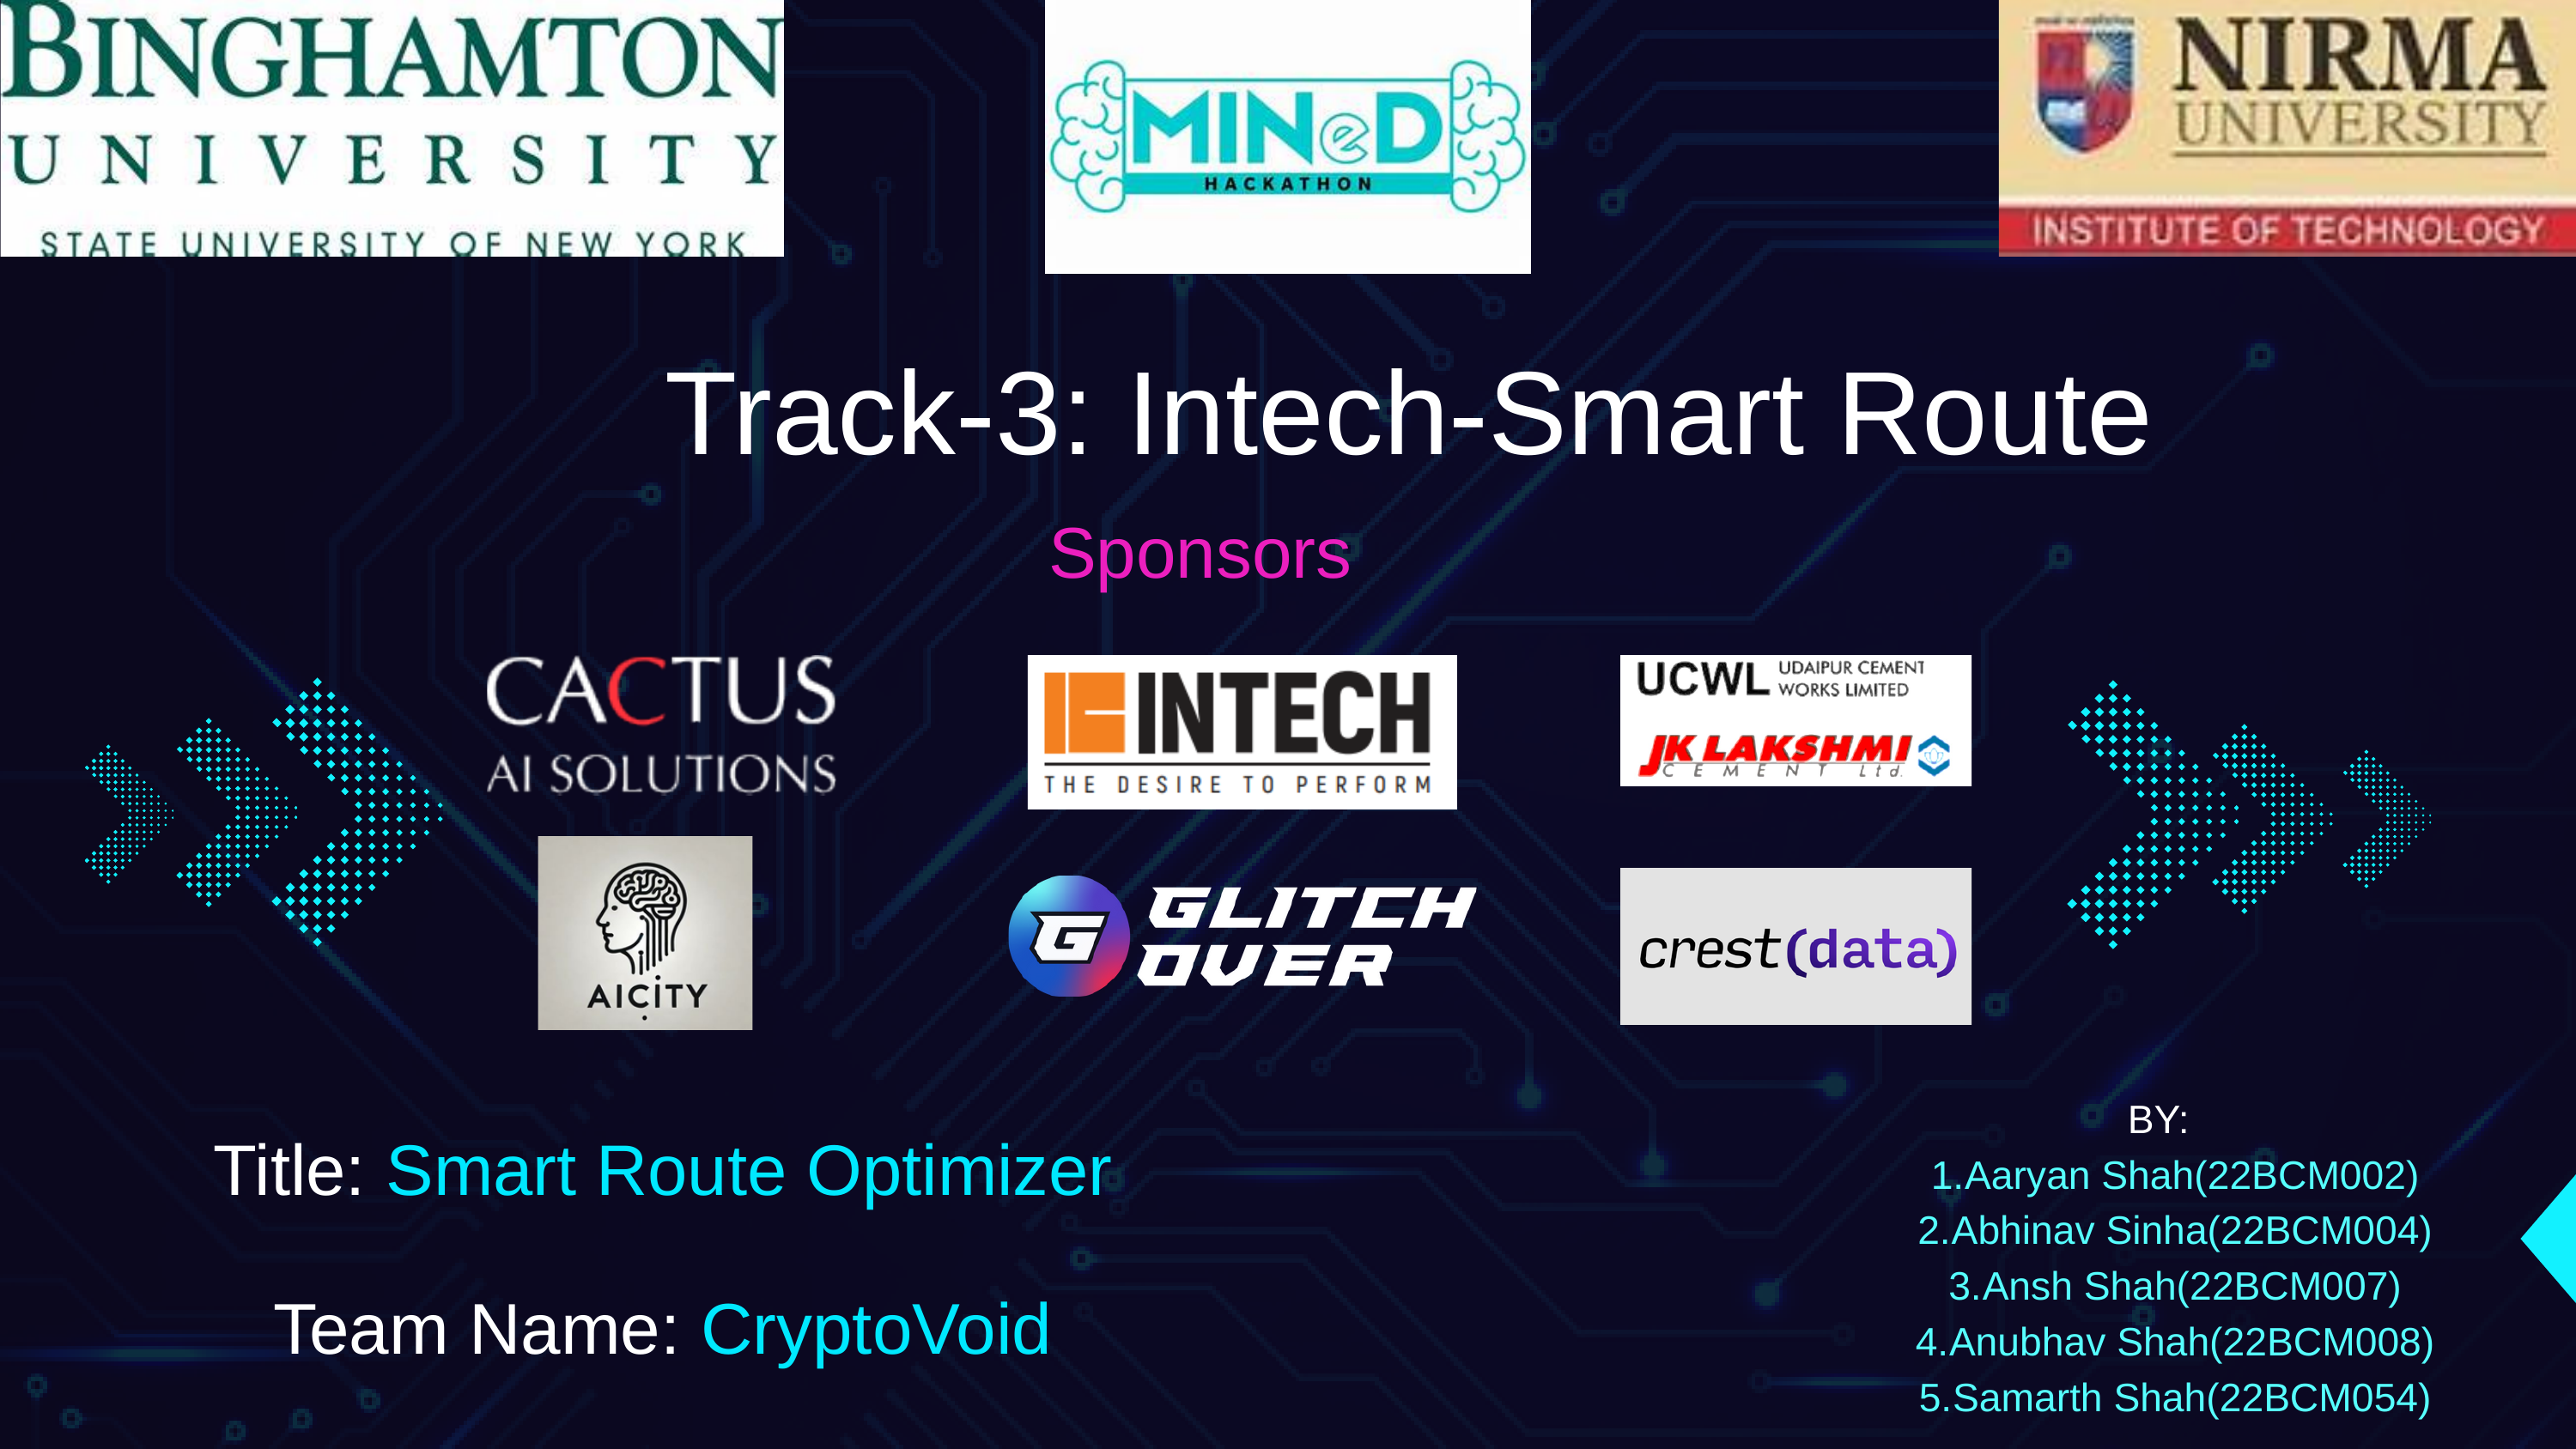

Studio Shodwe
Track-3: Intech-Smart Route
Sponsors

BY:
Aaryan Shah(22BCM002)
Abhinav Sinha(22BCM004)
Ansh Shah(22BCM007)
Anubhav Shah(22BCM008)
Samarth Shah(22BCM054)
Title: Smart Route Optimizer

Team Name: CryptoVoid